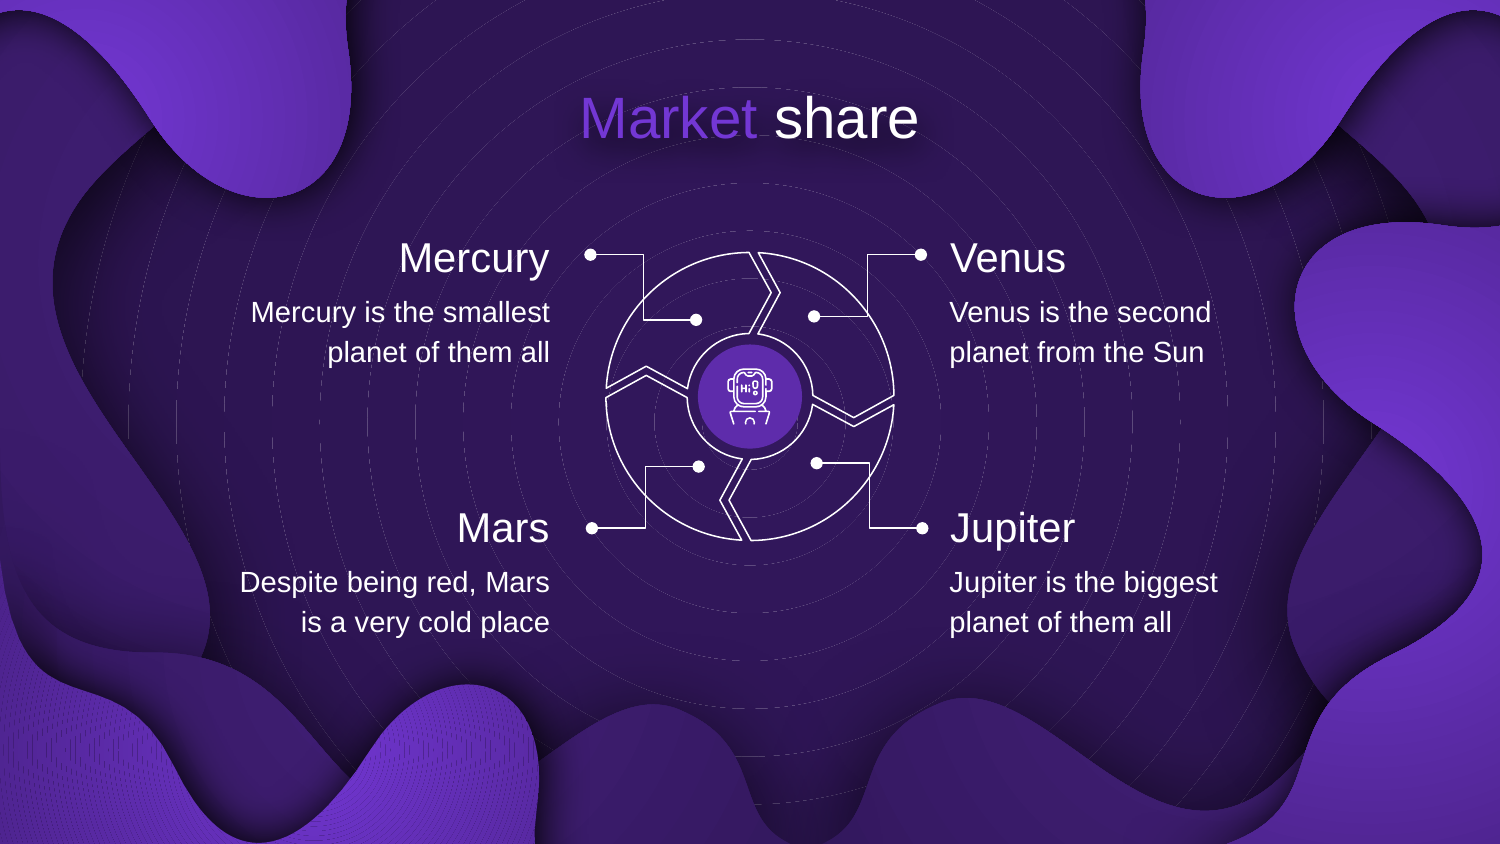

# Market share
Mercury
Venus

Mercury is the smallest planet of them all
Venus is the second planet from the Sun

Mars
Jupiter
Despite being red, Mars is a very cold place
Jupiter is the biggest planet of them all